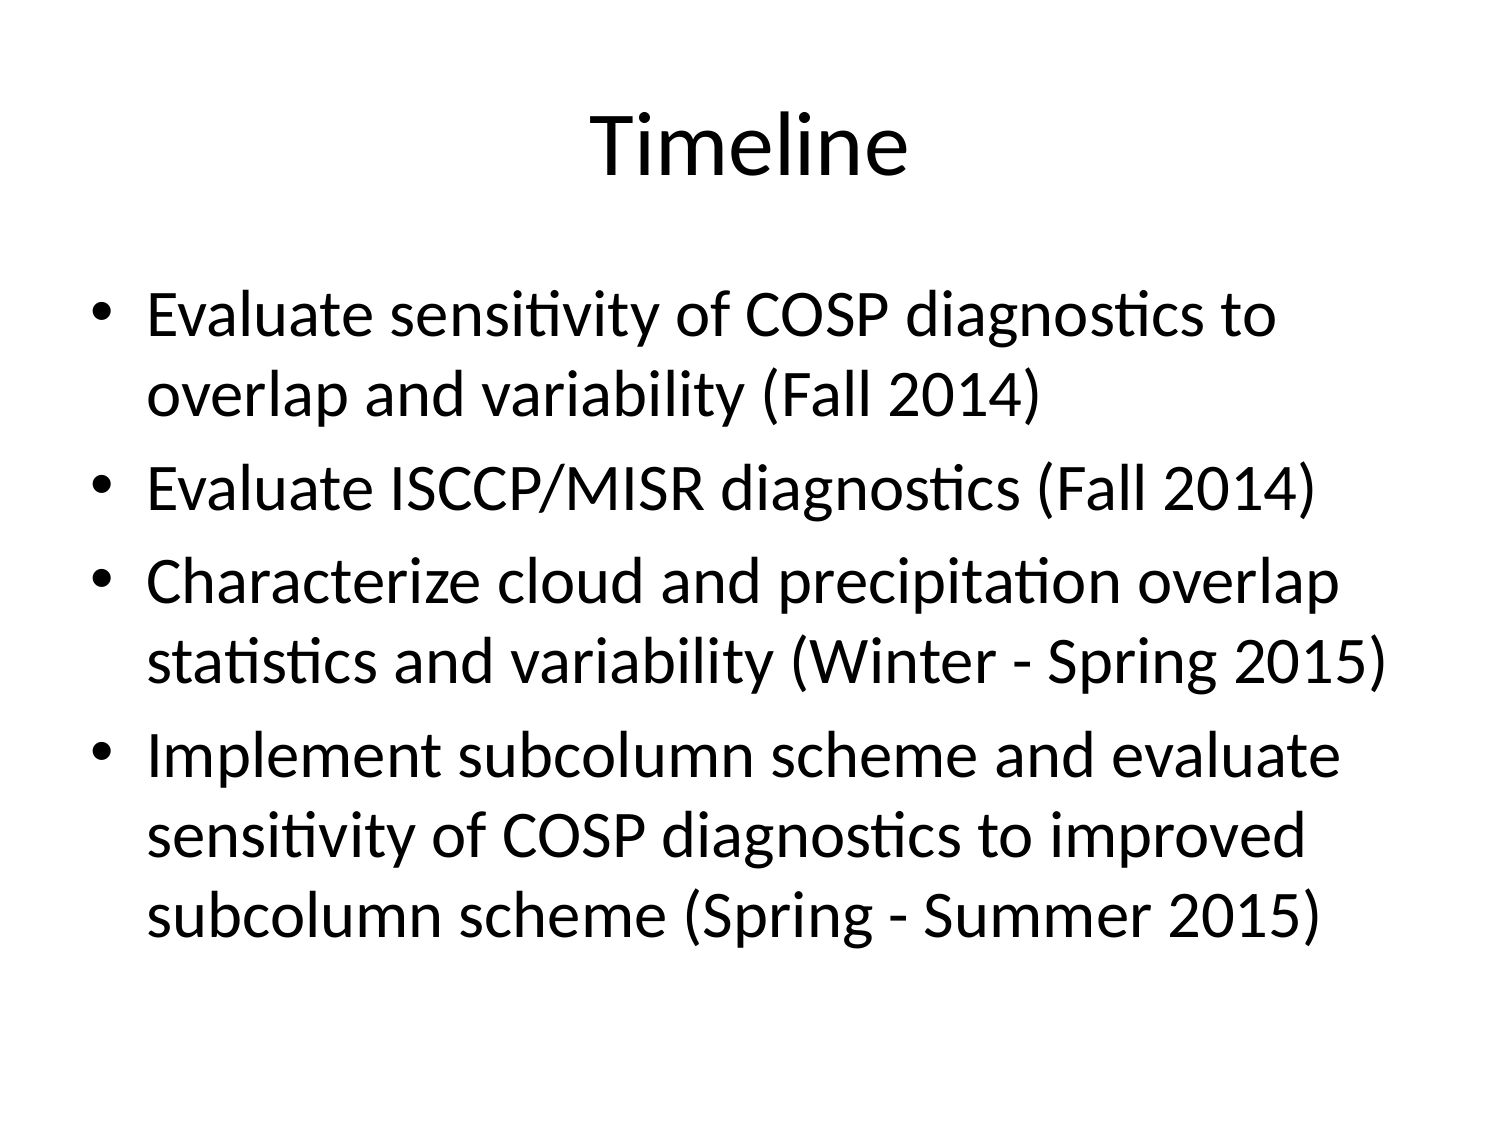

# Timeline
Evaluate sensitivity of COSP diagnostics to overlap and variability (Fall 2014)
Evaluate ISCCP/MISR diagnostics (Fall 2014)
Characterize cloud and precipitation overlap statistics and variability (Winter - Spring 2015)
Implement subcolumn scheme and evaluate sensitivity of COSP diagnostics to improved subcolumn scheme (Spring - Summer 2015)